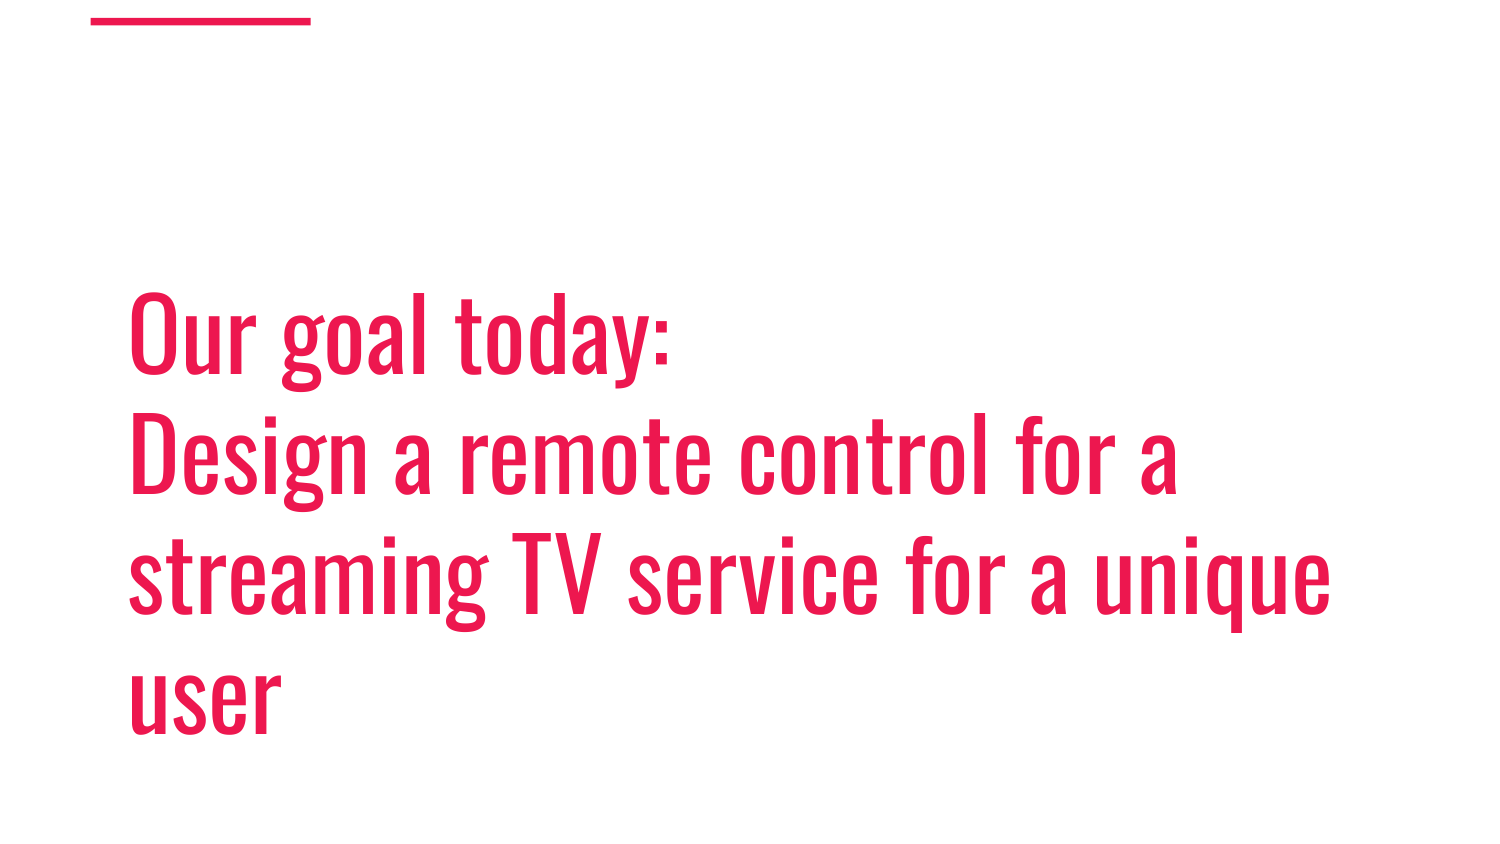

# Our goal today:
Design a remote control for a streaming TV service for a unique user